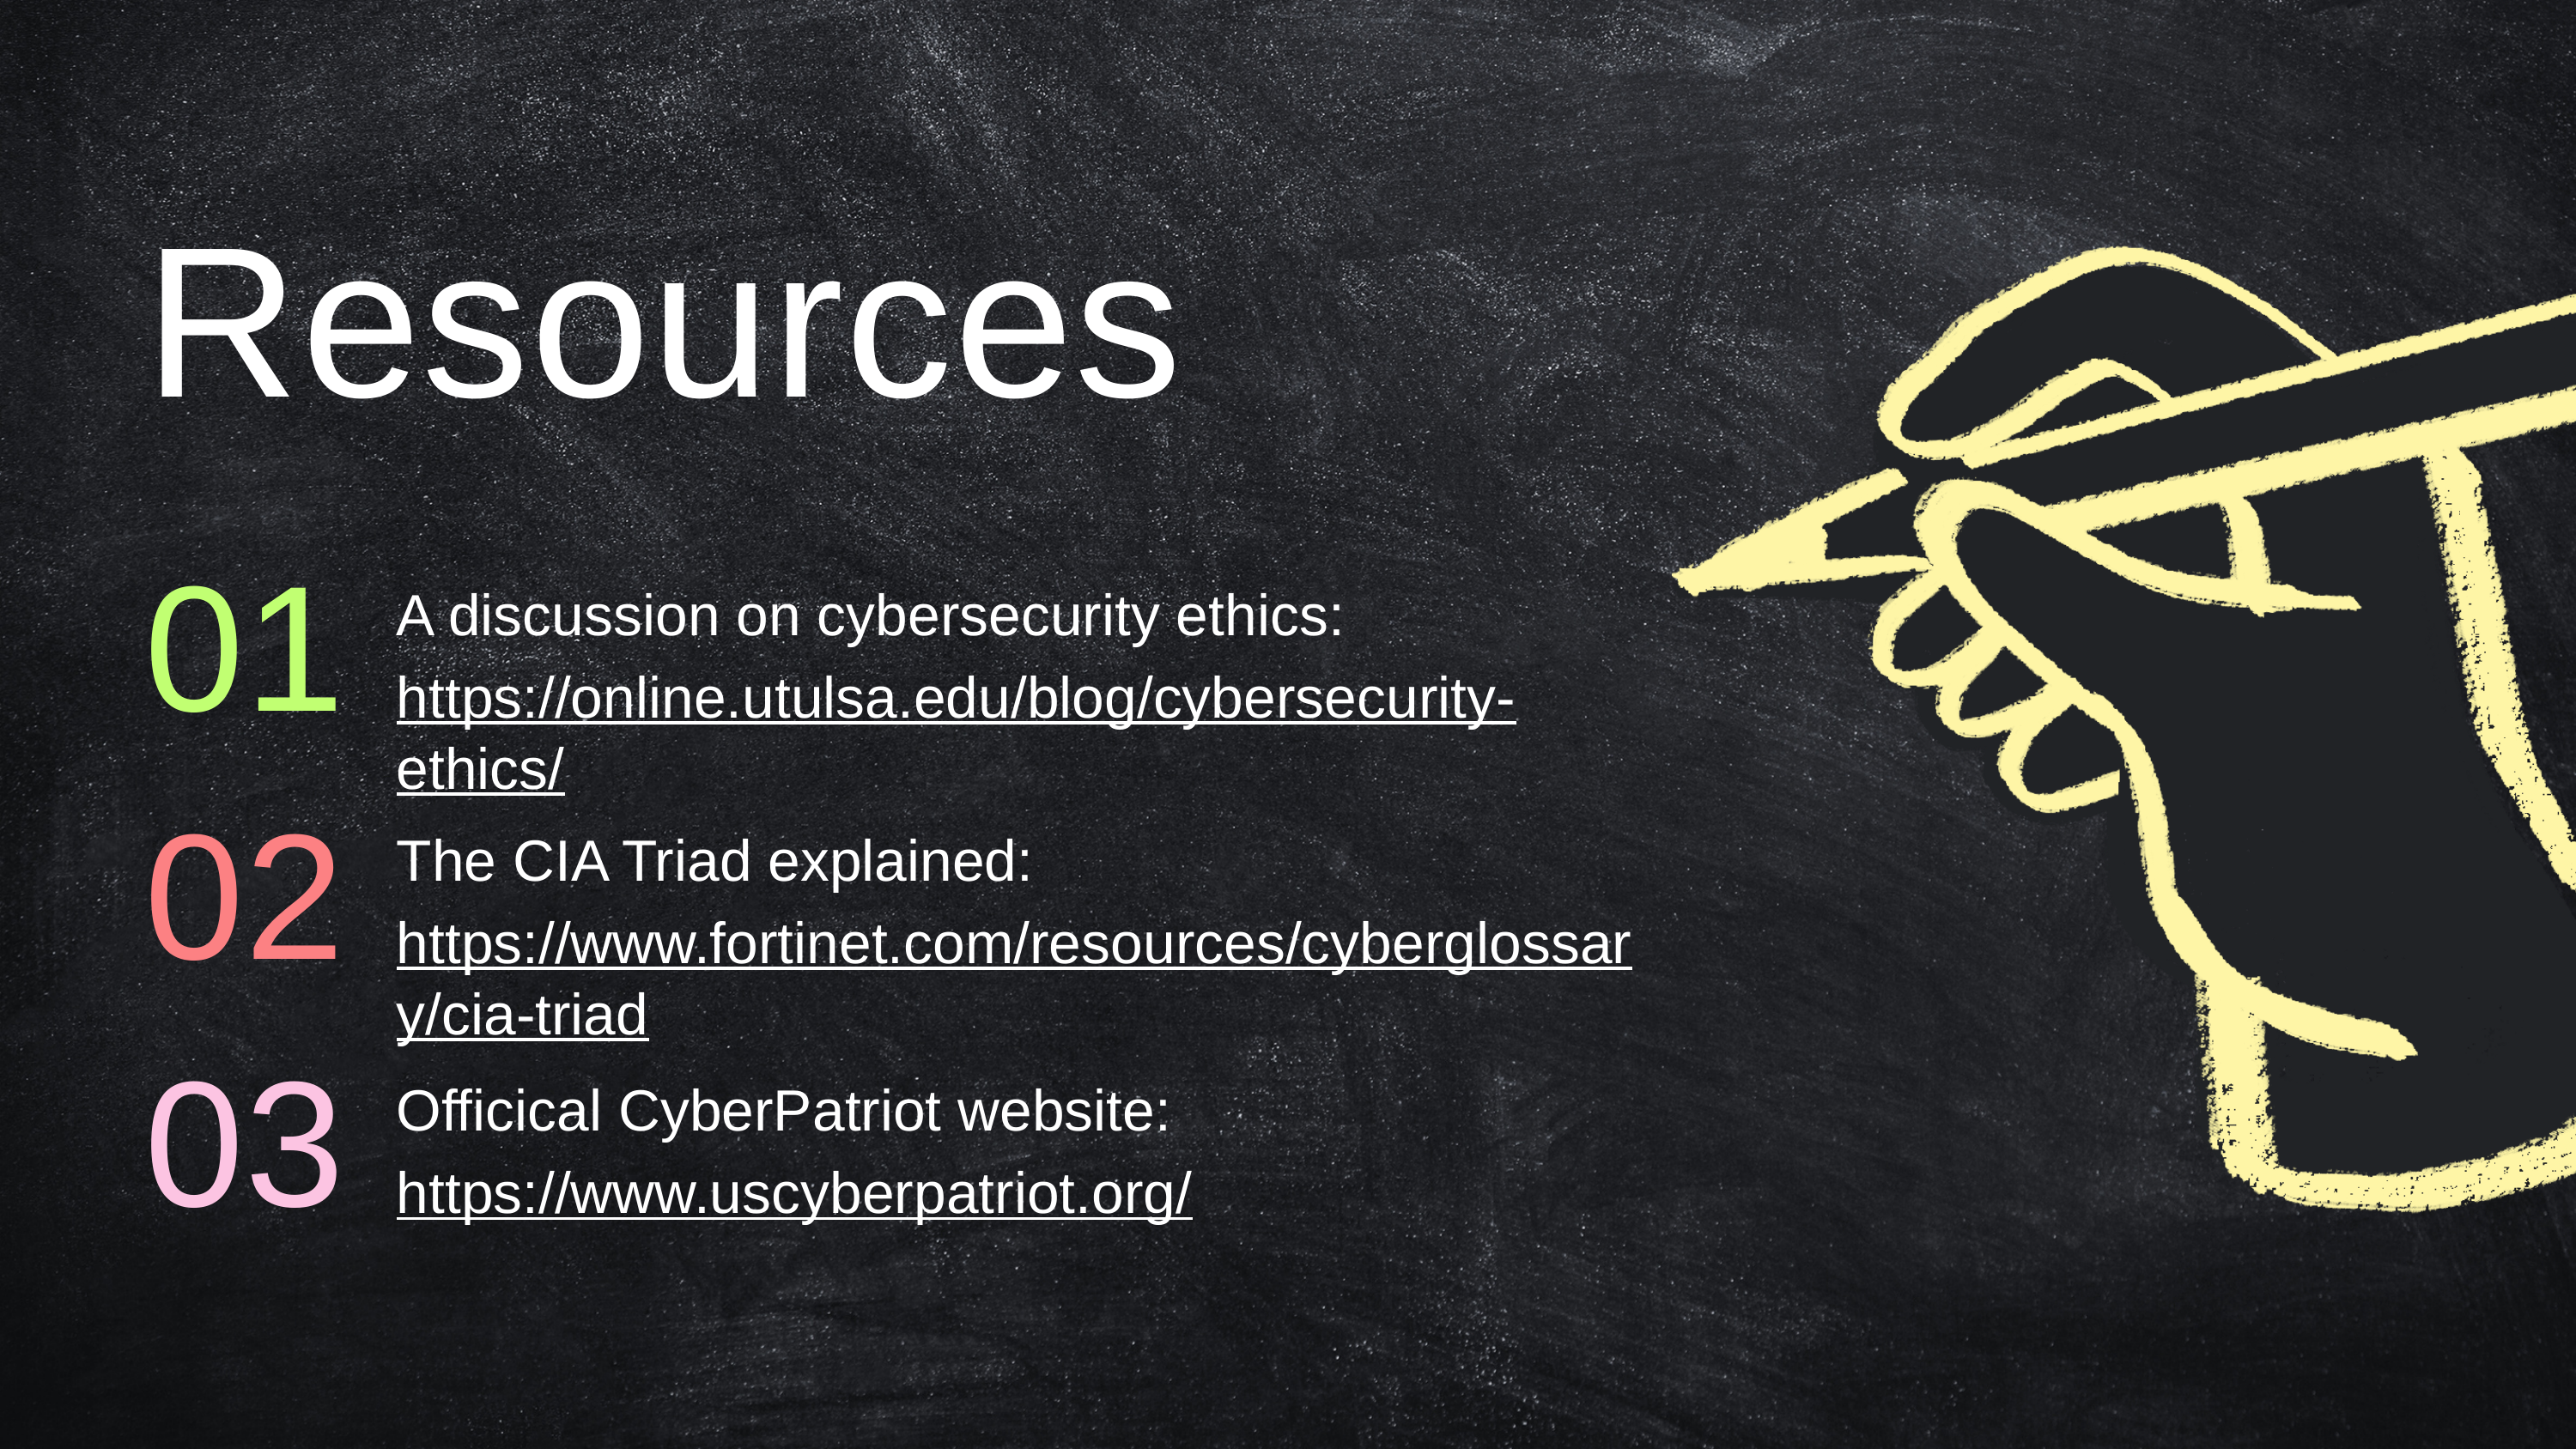

Resources

A discussion on cybersecurity ethics:
https://online.utulsa.edu/blog/cybersecurity-ethics/

01
The CIA Triad explained:
https://www.fortinet.com/resources/cyberglossary/cia-triad

02
Officical CyberPatriot website:
https://www.uscyberpatriot.org/

03